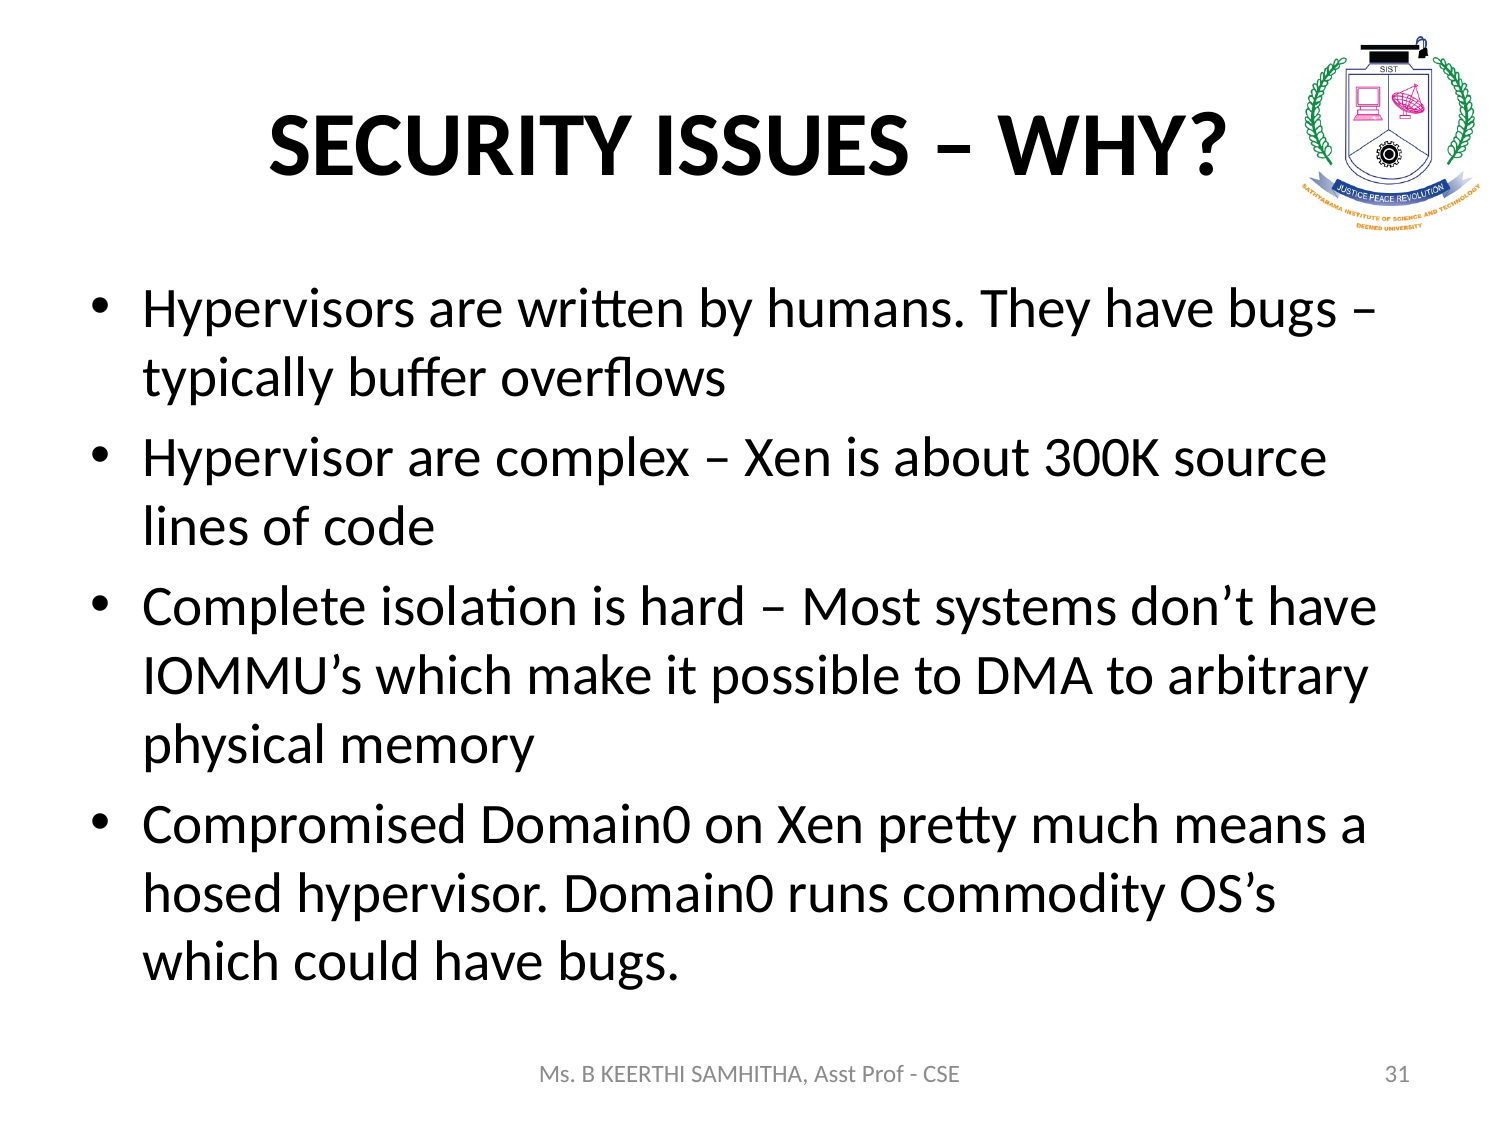

# SECURITY ISSUES – WHY?
Hypervisors are written by humans. They have bugs – typically buffer overflows
Hypervisor are complex – Xen is about 300K source lines of code
Complete isolation is hard – Most systems don’t have IOMMU’s which make it possible to DMA to arbitrary physical memory
Compromised Domain0 on Xen pretty much means a hosed hypervisor. Domain0 runs commodity OS’s which could have bugs.

Ms. B KEERTHI SAMHITHA, Asst Prof - CSE
31